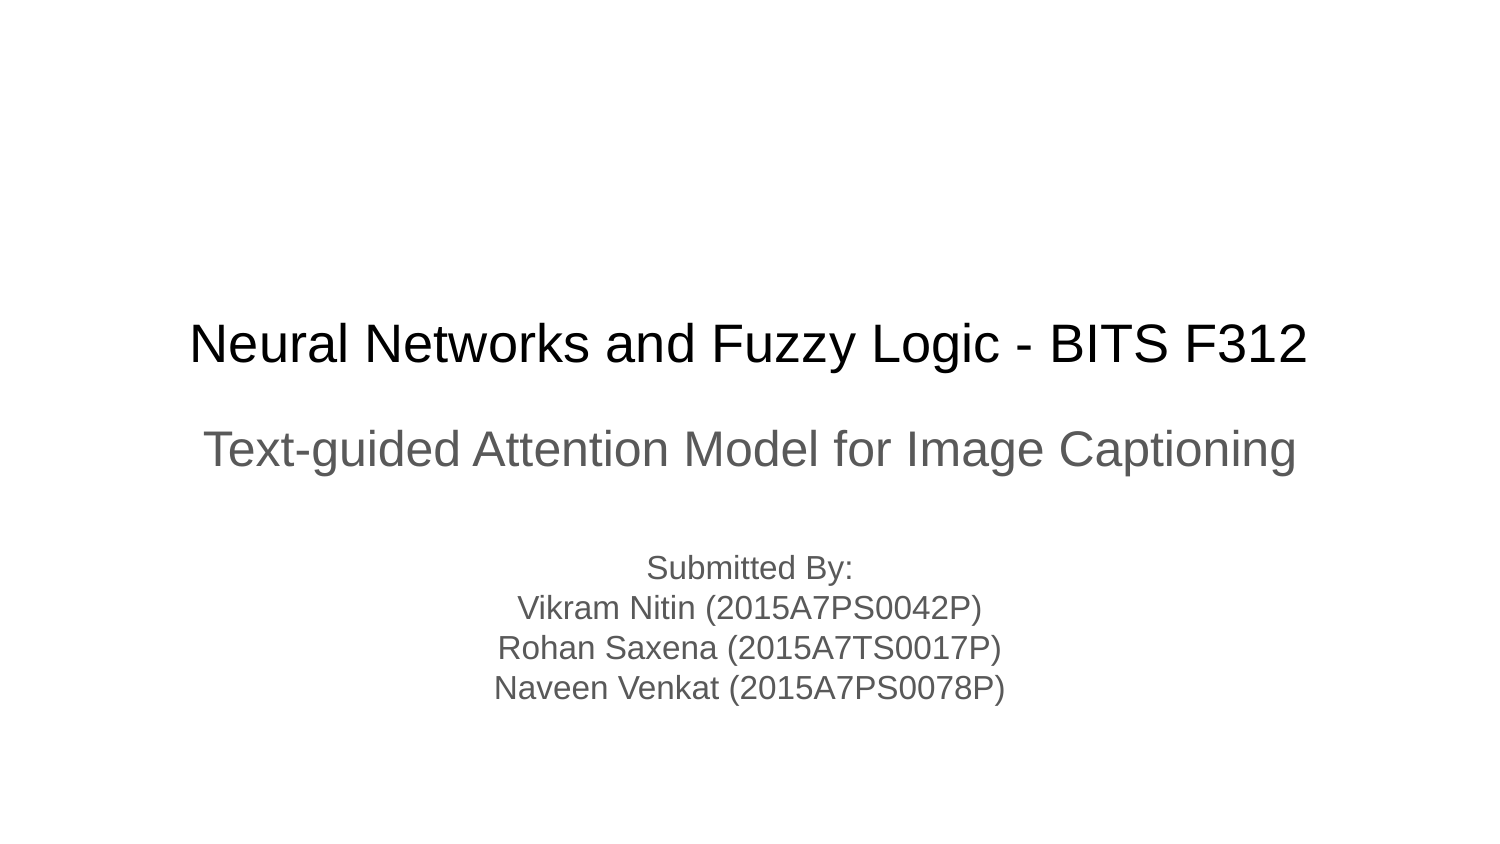

# Neural Networks and Fuzzy Logic - BITS F312
Text-guided Attention Model for Image Captioning

Submitted By:
Vikram Nitin (2015A7PS0042P)
Rohan Saxena (2015A7TS0017P)
Naveen Venkat (2015A7PS0078P)